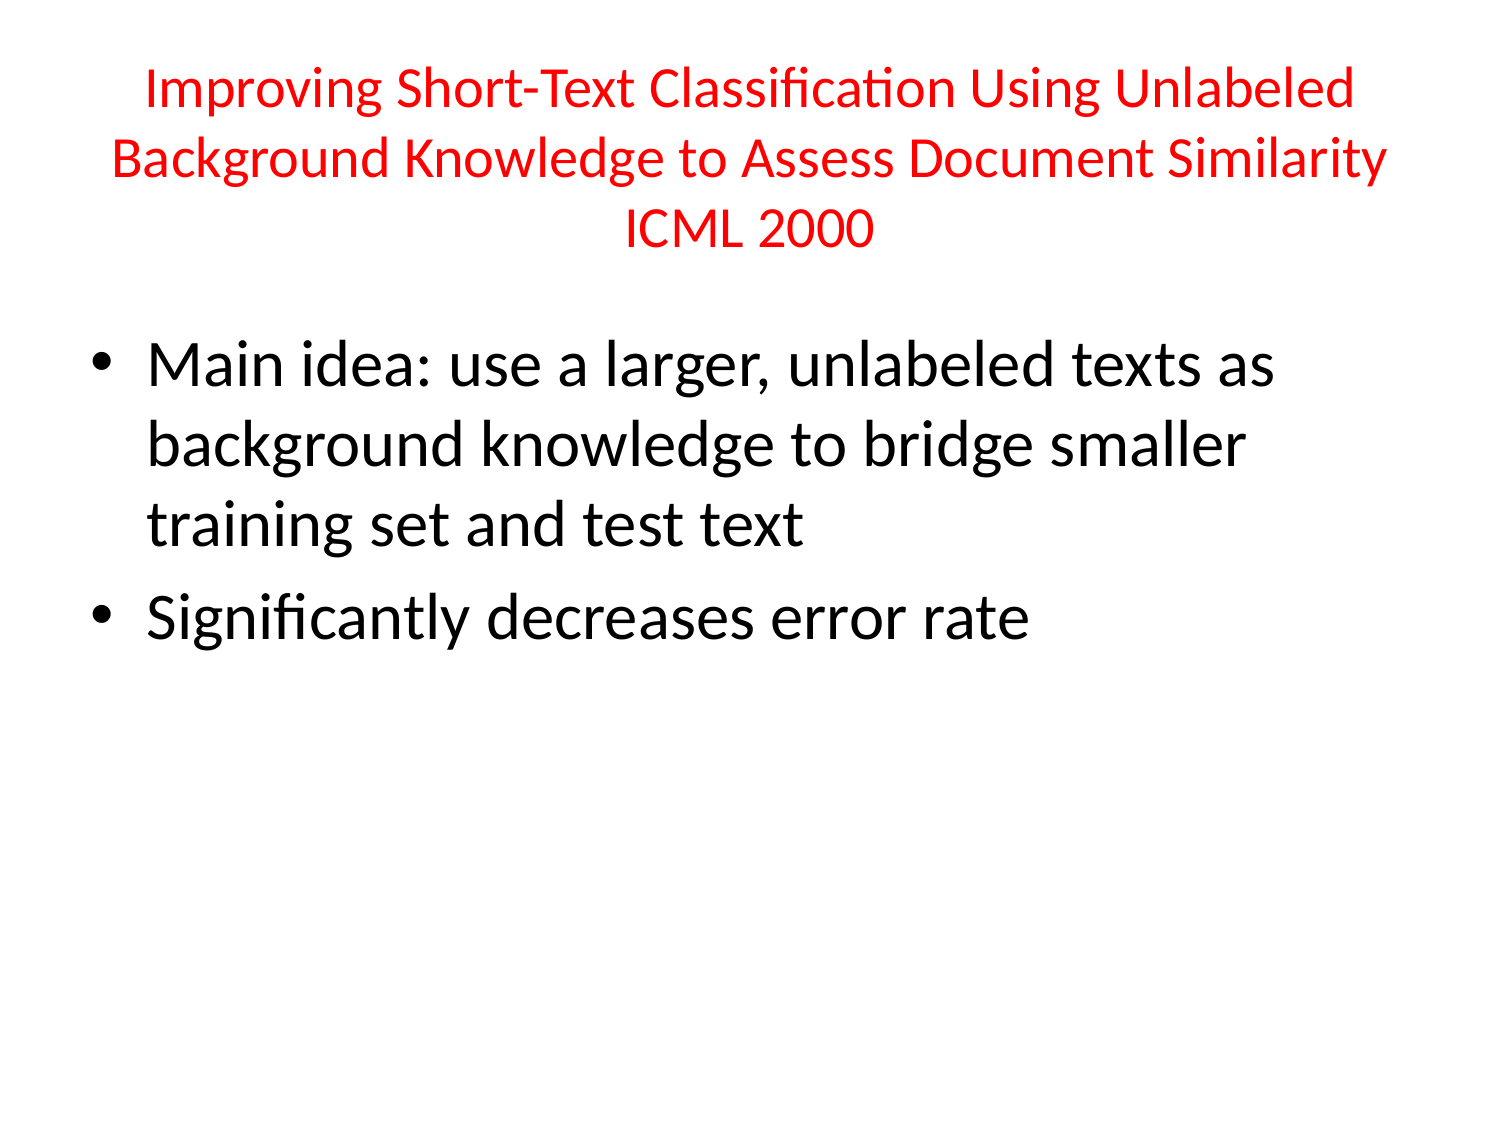

# Improving Short-Text Classification Using Unlabeled Background Knowledge to Assess Document Similarity ICML 2000
Main idea: use a larger, unlabeled texts as background knowledge to bridge smaller training set and test text
Significantly decreases error rate